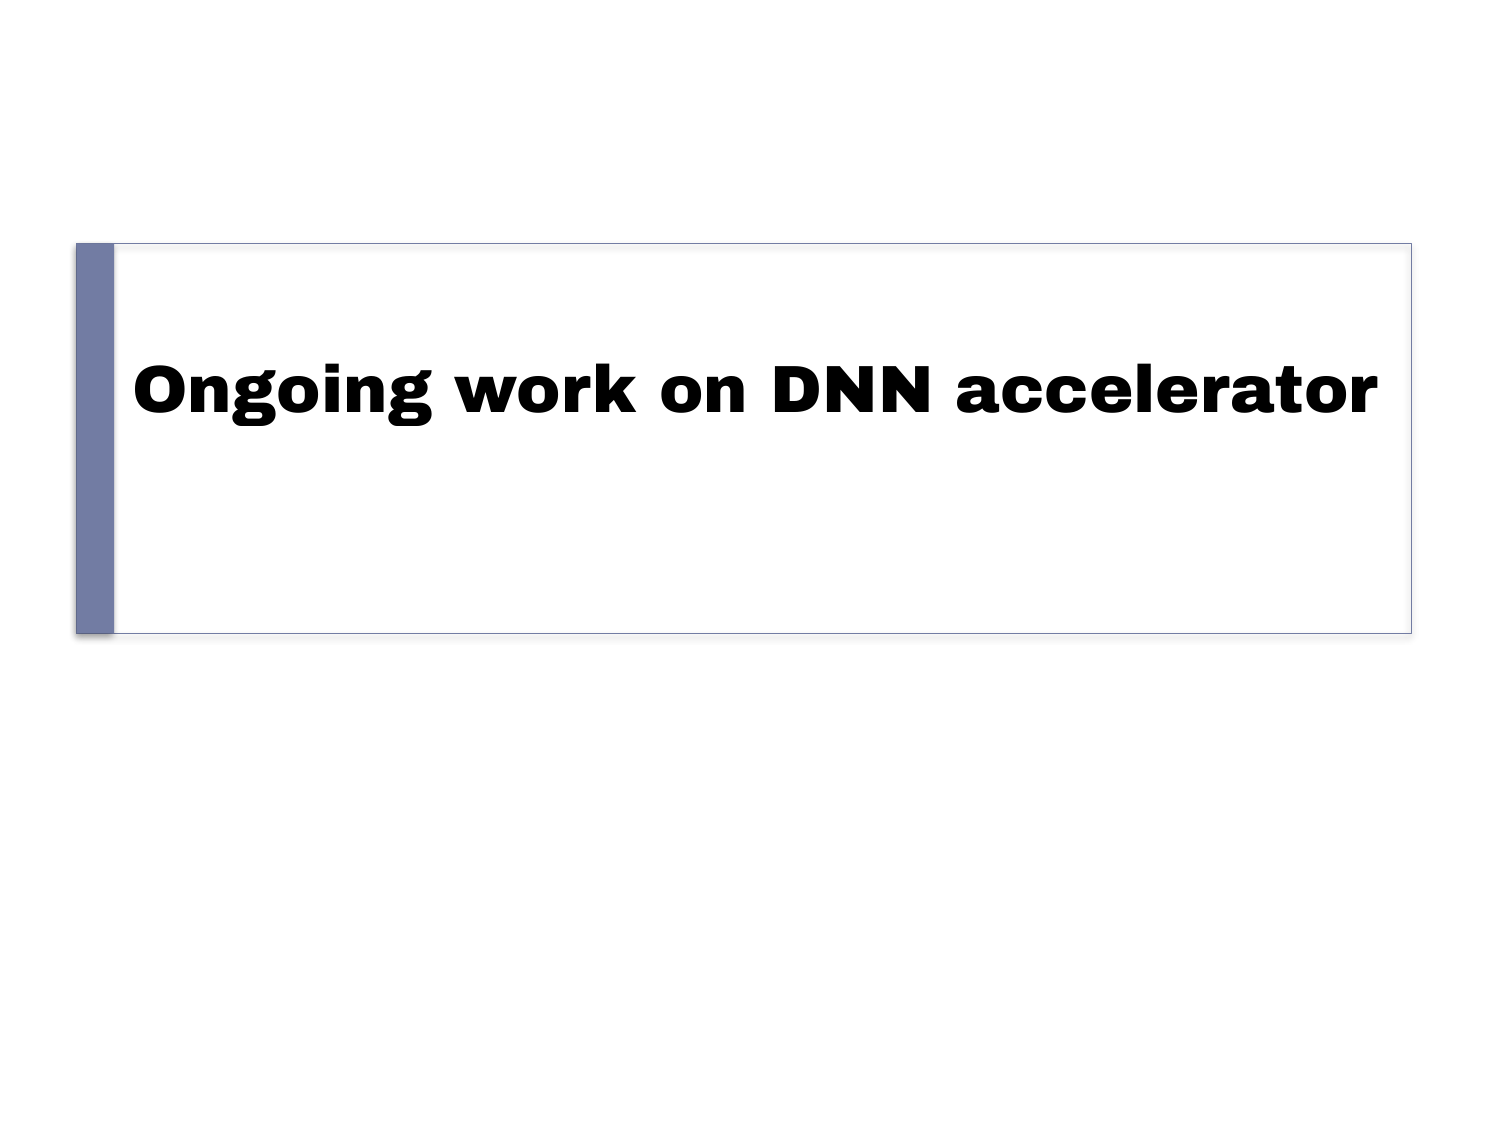

# Ongoing work on DNN accelerator
45